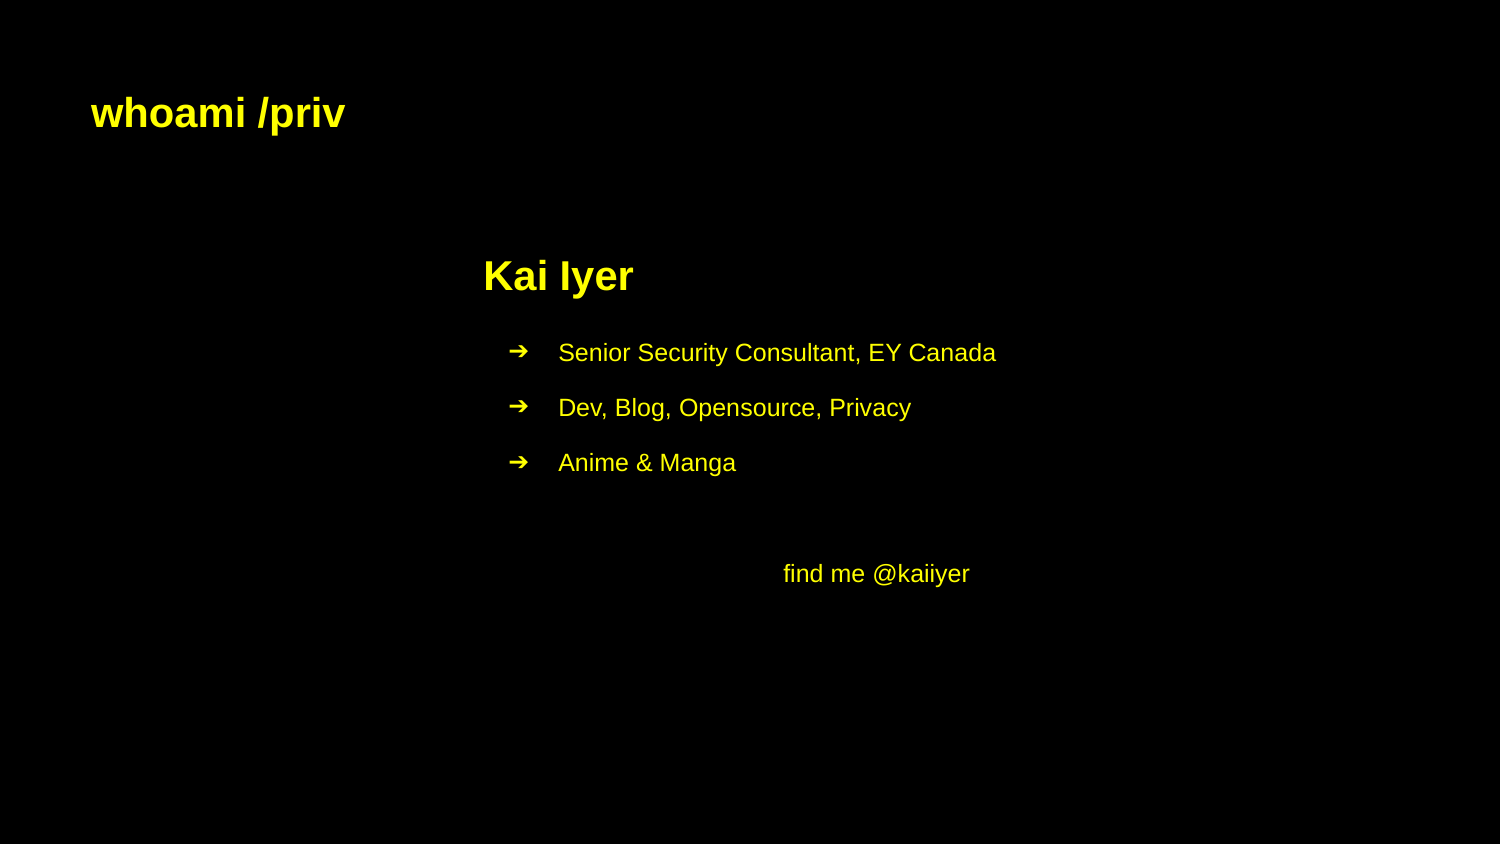

whoami /priv
Kai Iyer
Senior Security Consultant, EY Canada
Dev, Blog, Opensource, Privacy
Anime & Manga

find me @kaiiyer